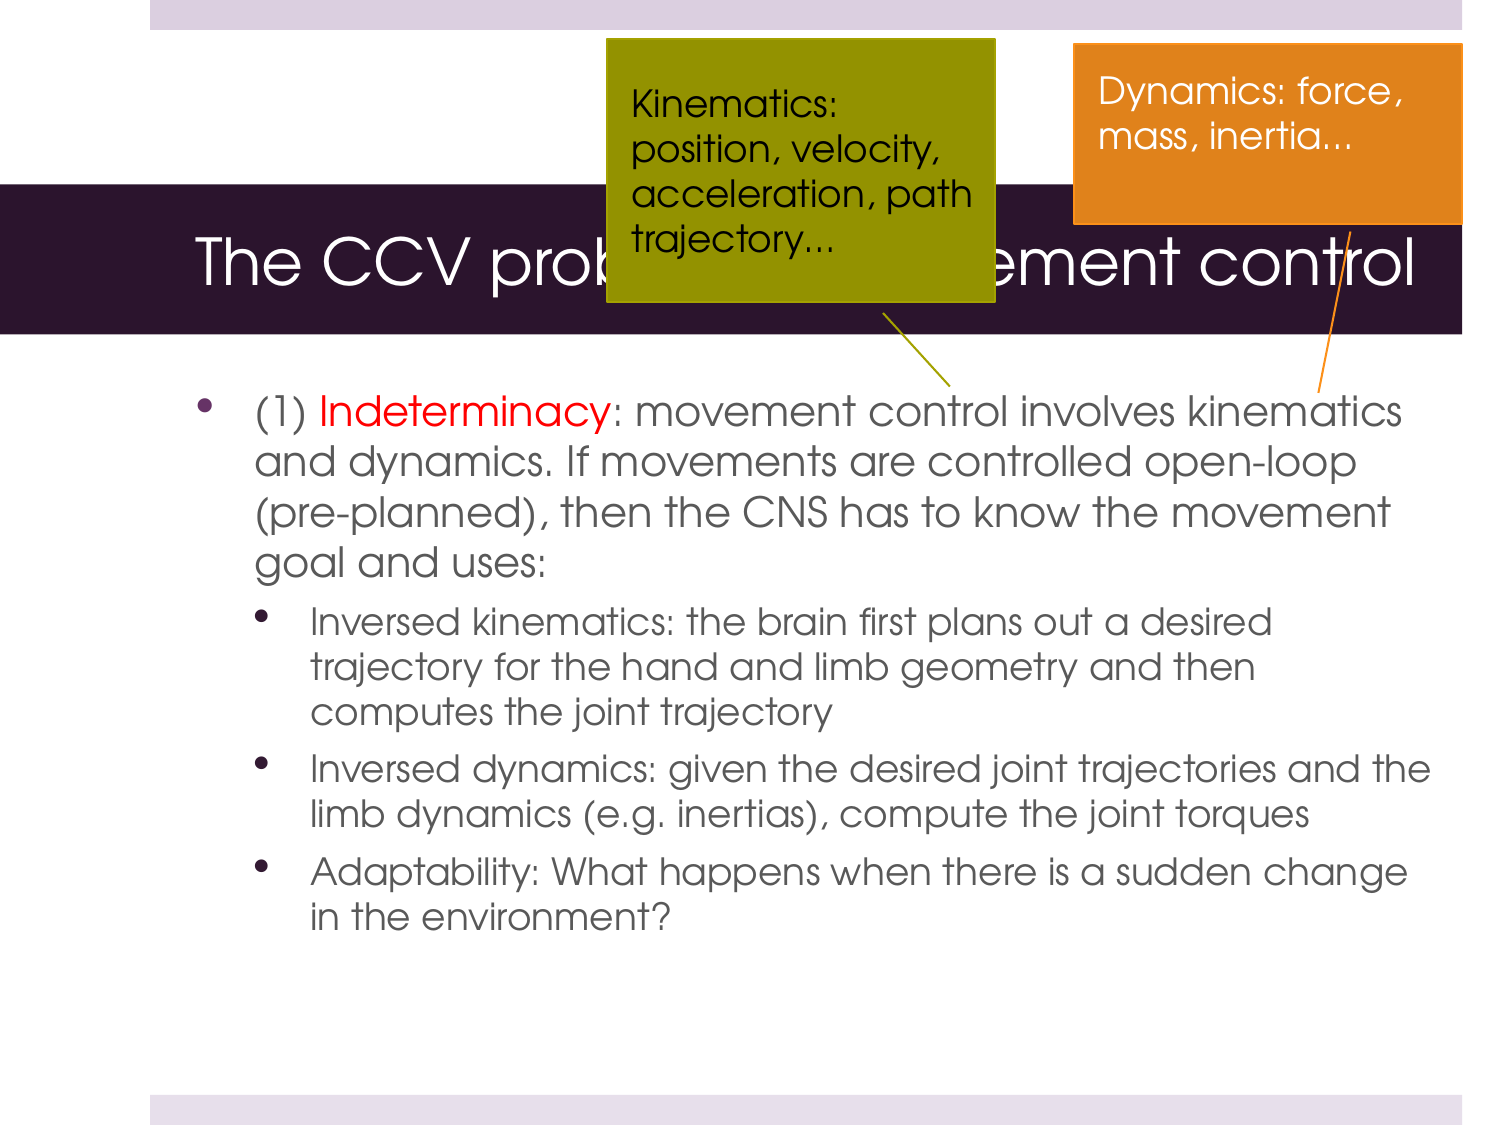

Kinematics: position, velocity, acceleration, path trajectory…
Dynamics: force, mass, inertia…

# The CCV problem in movement control
(1) Indeterminacy: movement control involves kinematics and dynamics. If movements are controlled open-loop (pre-planned), then the CNS has to know the movement goal and uses:
Inversed kinematics: the brain first plans out a desired trajectory for the hand and limb geometry and then computes the joint trajectory
Inversed dynamics: given the desired joint trajectories and the limb dynamics (e.g. inertias), compute the joint torques
Adaptability: What happens when there is a sudden change in the environment?